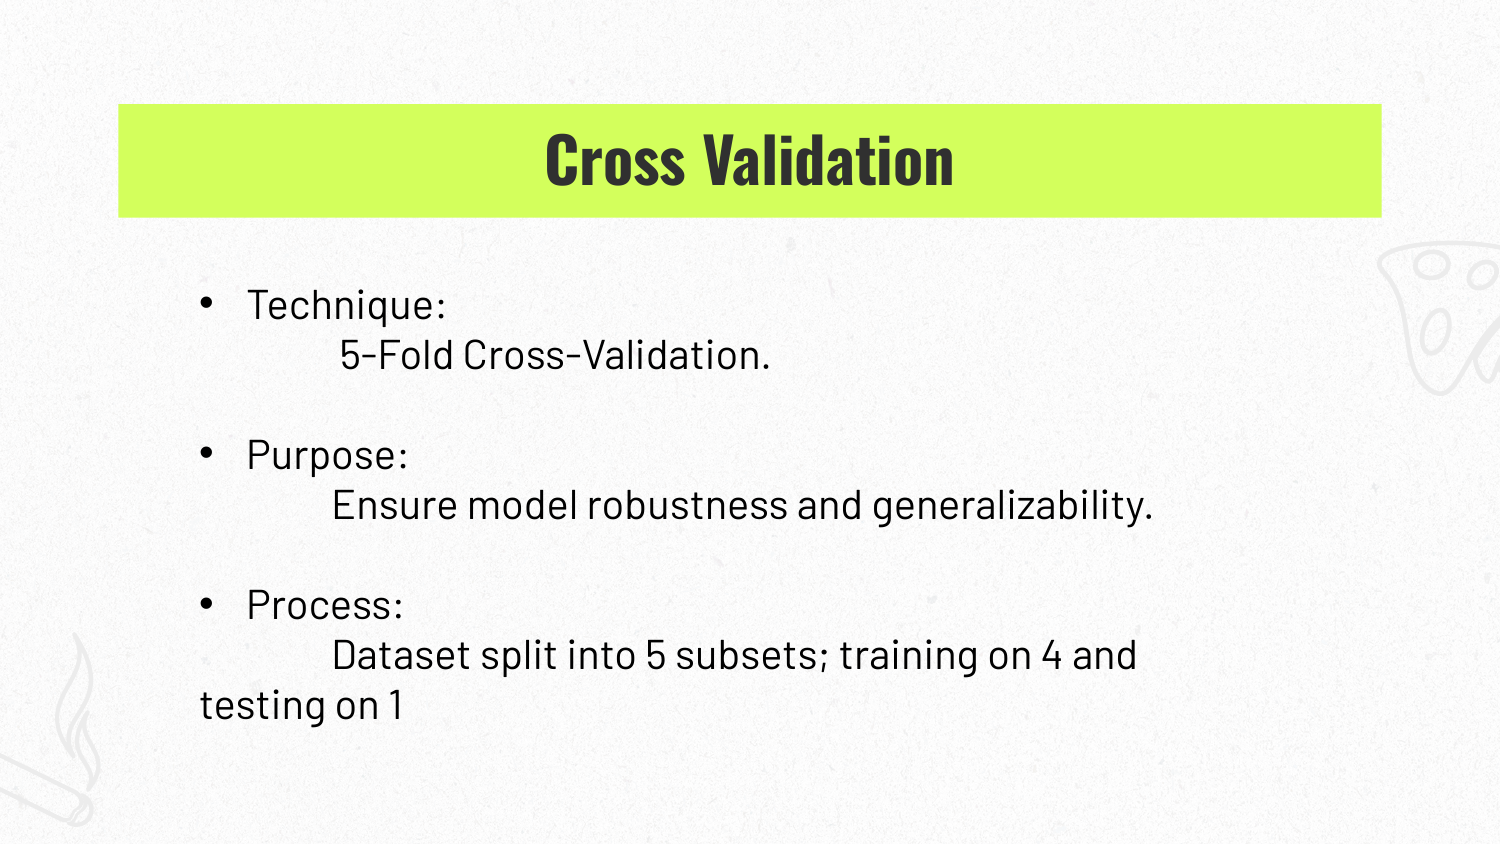

# Cross Validation
Technique:
                 5-Fold Cross-Validation.

Purpose:
                Ensure model robustness and generalizability.

Process:
                Dataset split into 5 subsets; training on 4 and     testing on 1